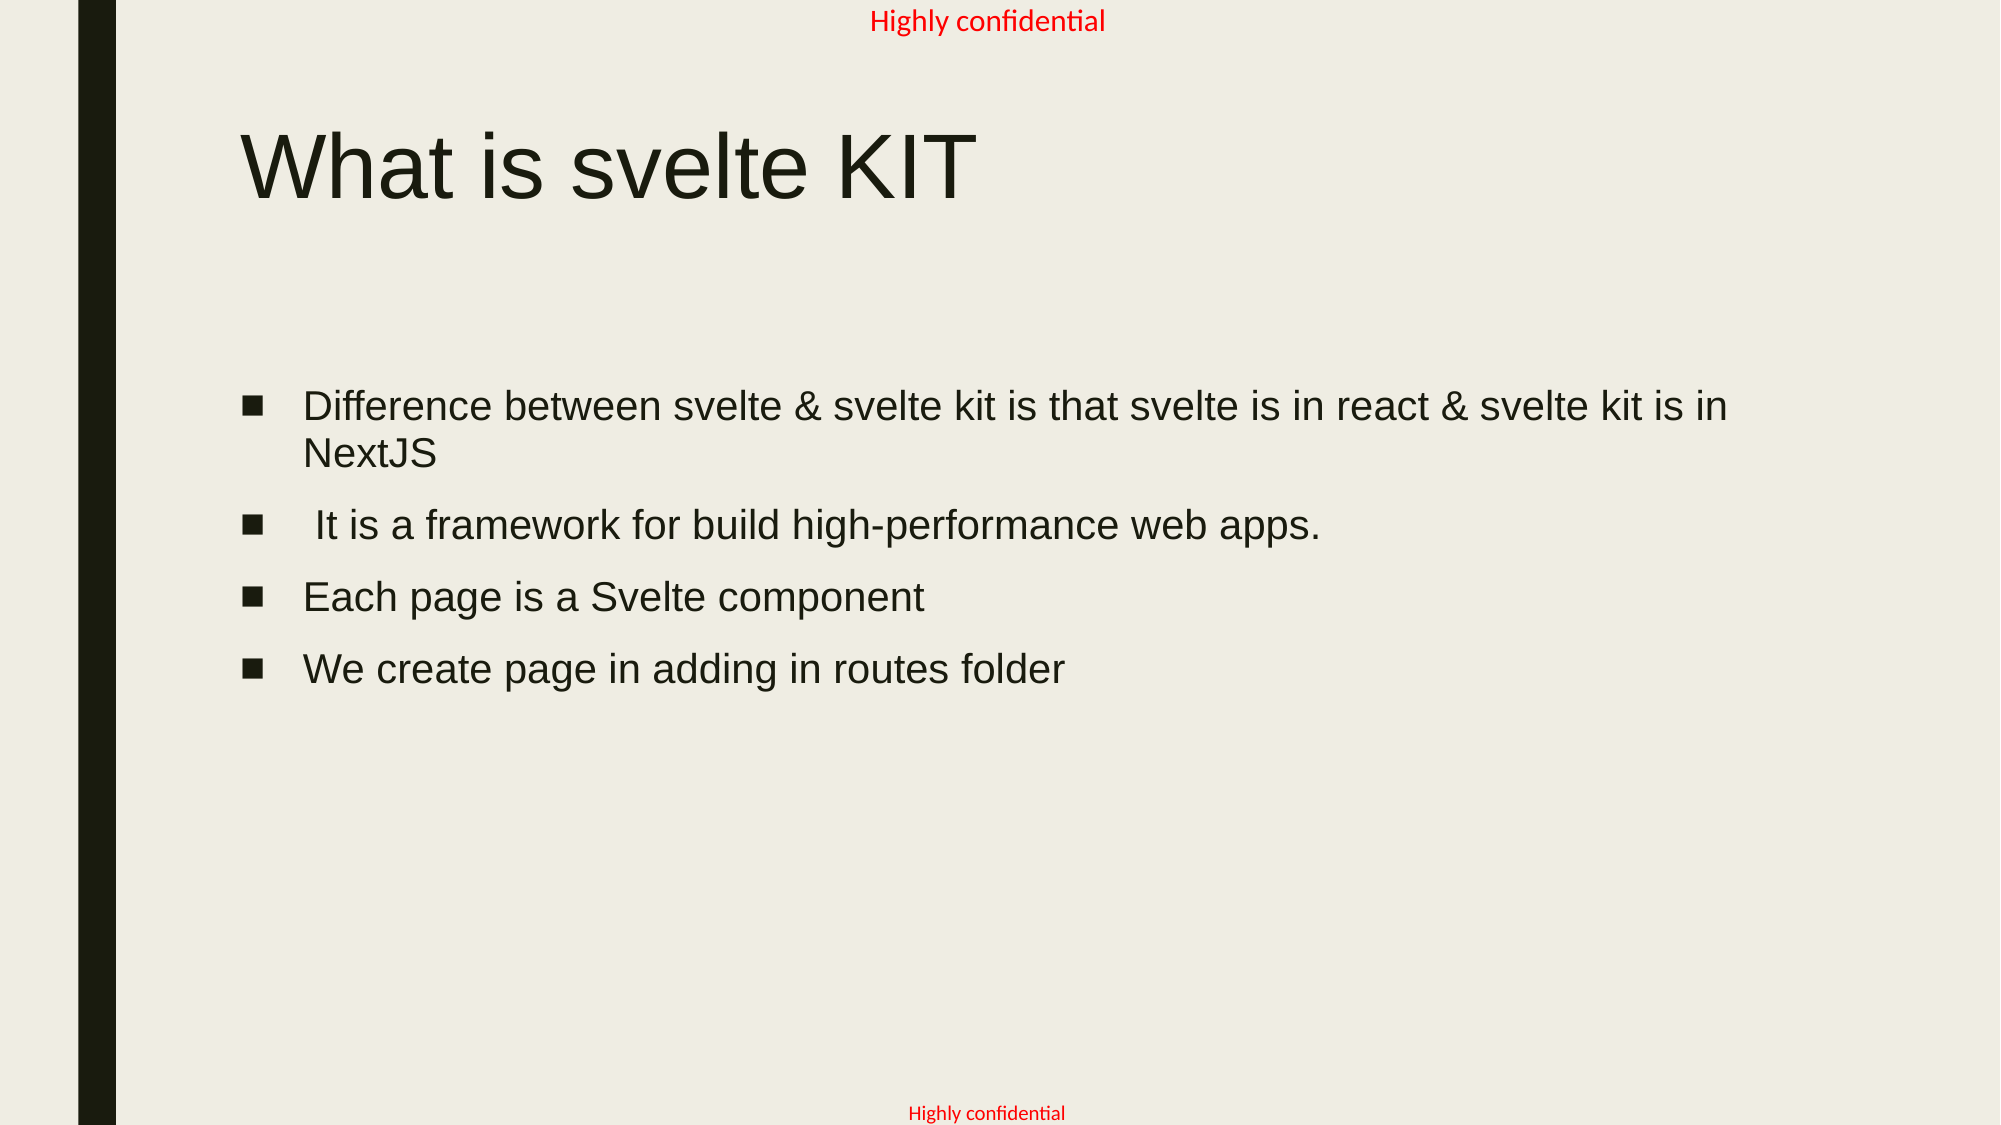

# What is svelte KIT
Difference between svelte & svelte kit is that svelte is in react & svelte kit is in NextJS
 It is a framework for build high-performance web apps.
Each page is a Svelte component
We create page in adding in routes folder